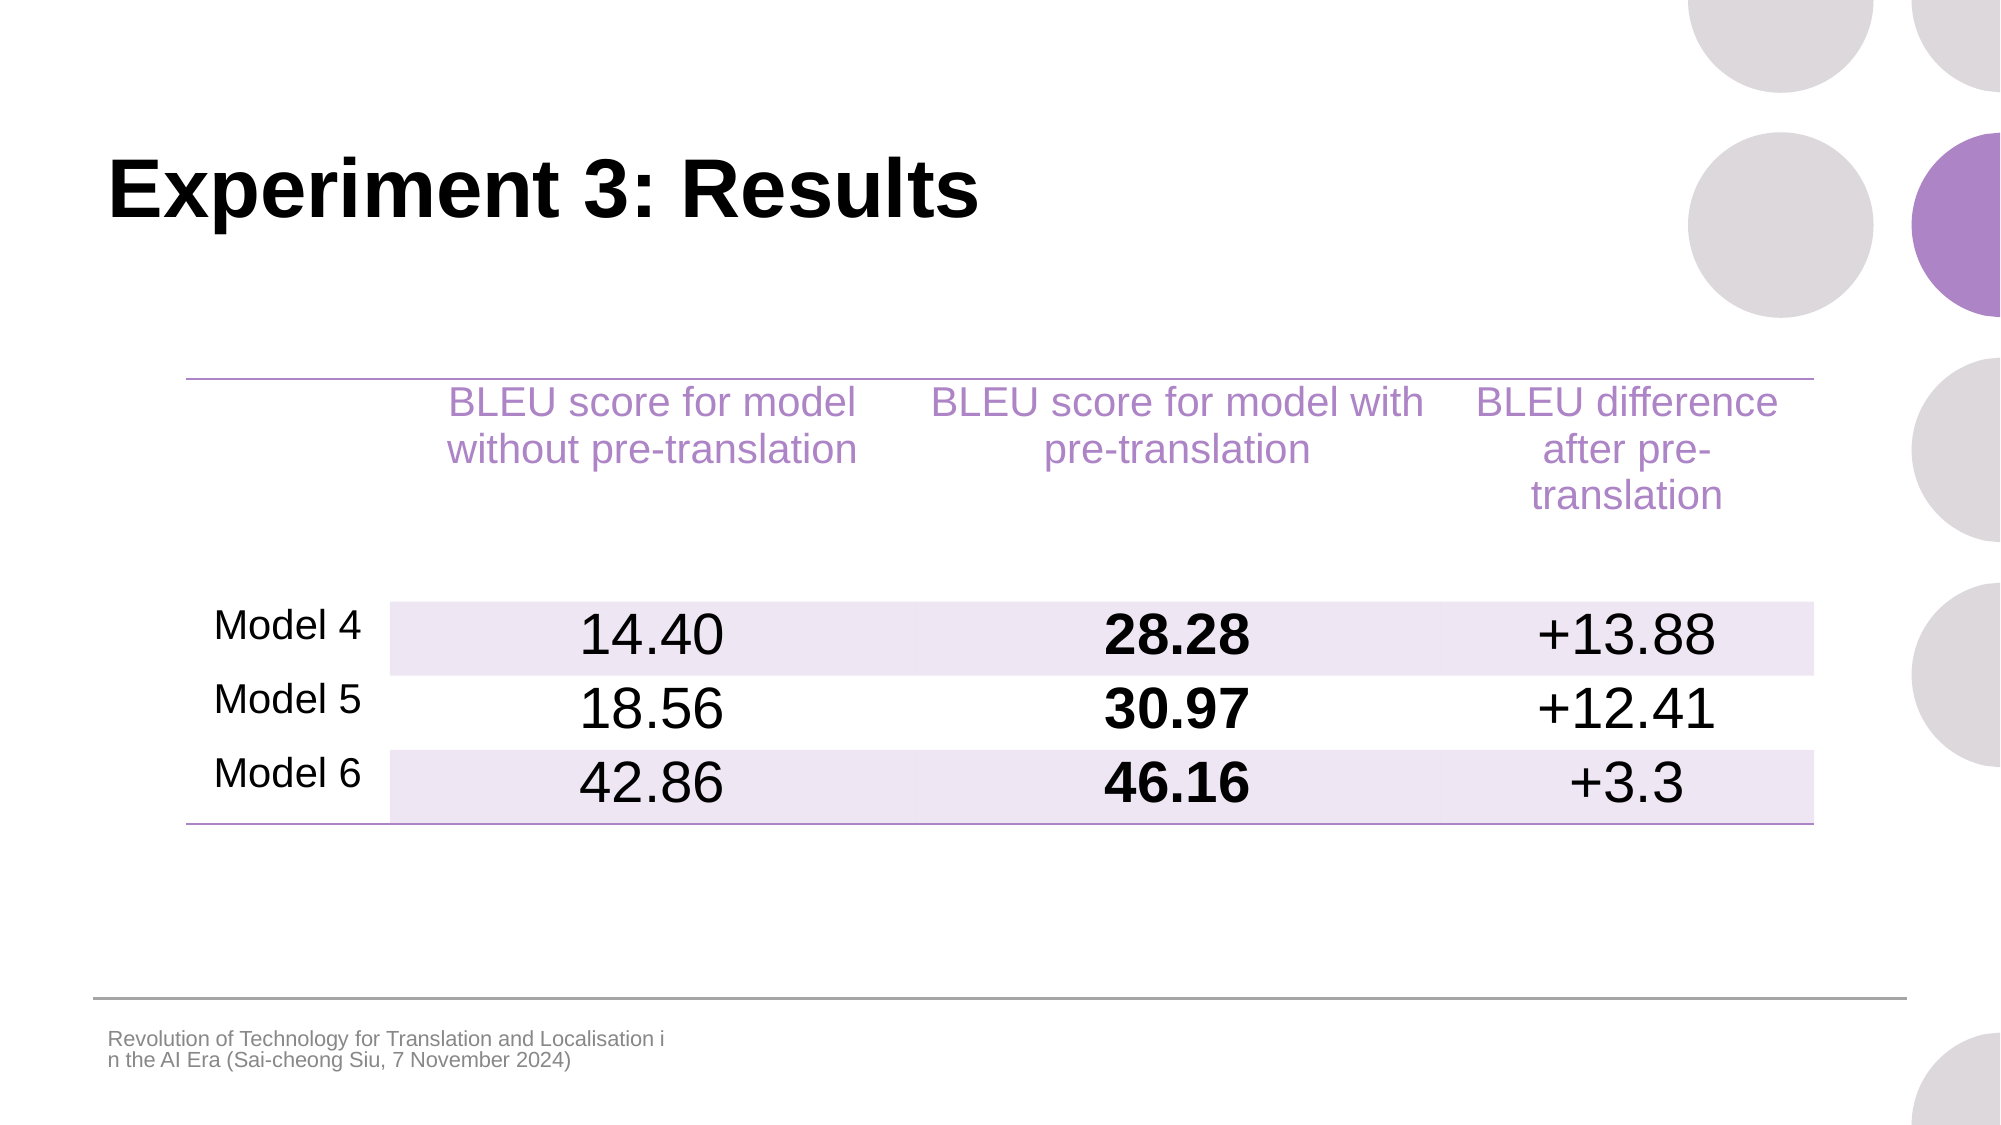

# Experiment 3: Results
|  | BLEU score for model without pre-translation | BLEU score for model with pre-translation | BLEU difference after pre-translation |
| --- | --- | --- | --- |
| Model 4 | 14.40 | 28.28 | +13.88 |
| Model 5 | 18.56 | 30.97 | +12.41 |
| Model 6 | 42.86 | 46.16 | +3.3 |
Revolution of Technology for Translation and Localisation in the AI Era (Sai-cheong Siu, 7 November 2024)